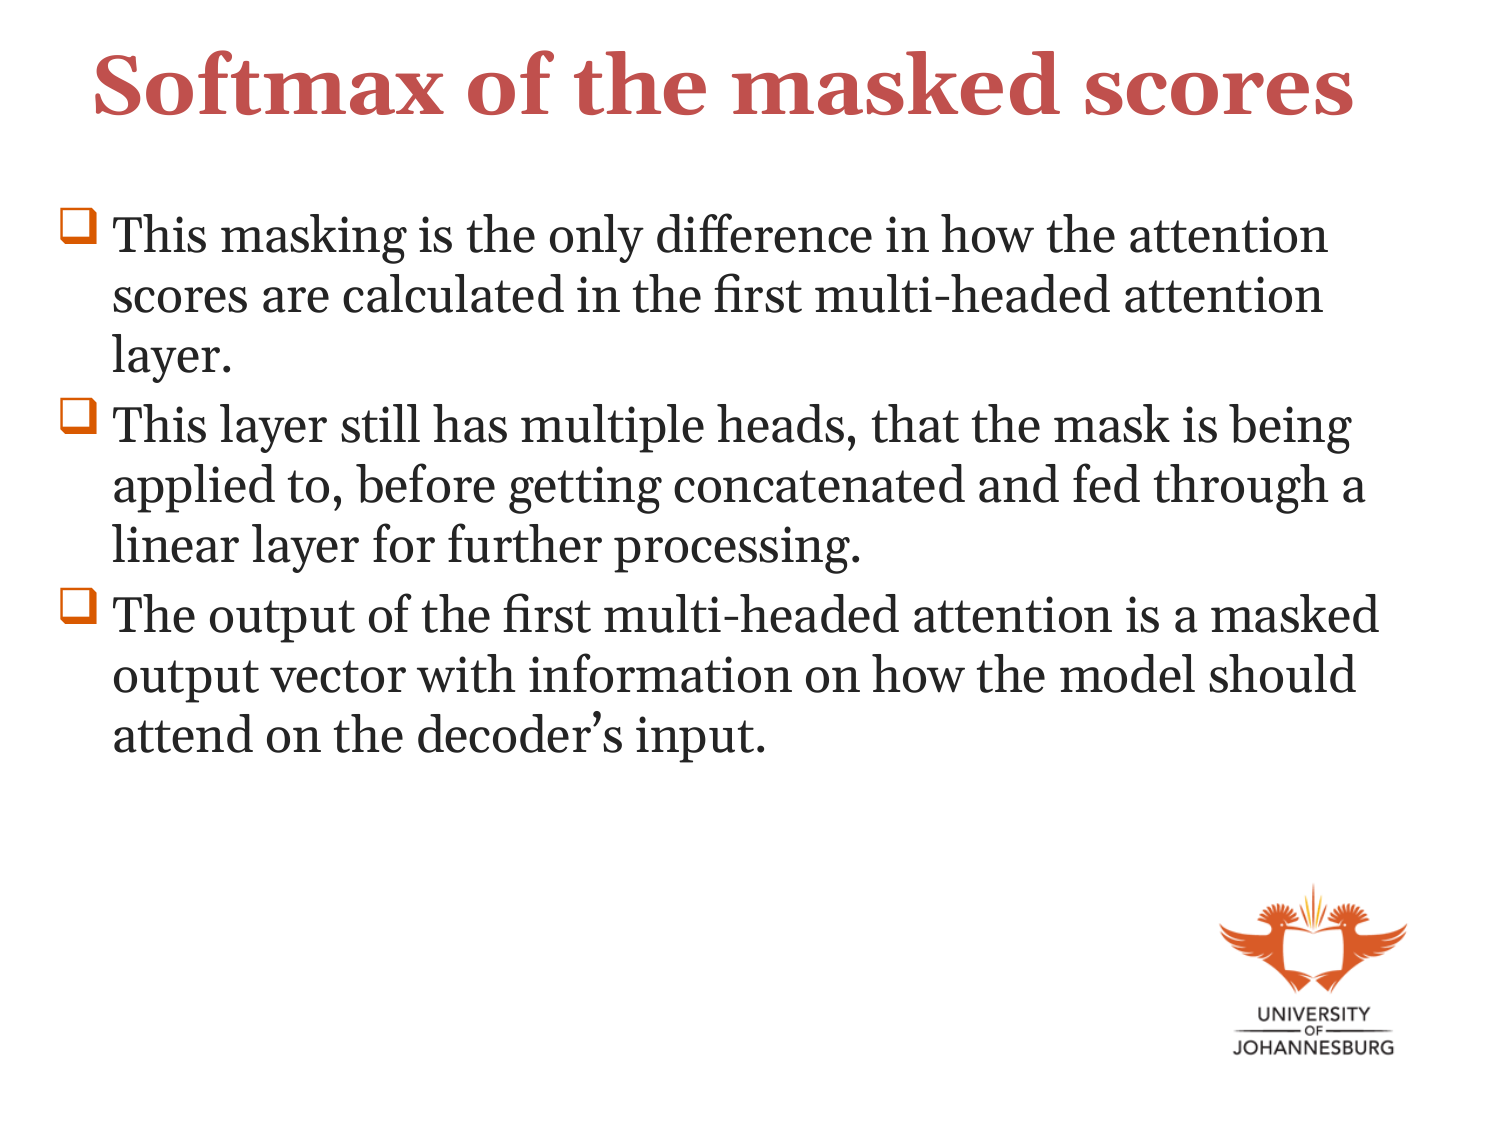

# Softmax of the masked scores
This masking is the only difference in how the attention scores are calculated in the first multi-headed attention layer.
This layer still has multiple heads, that the mask is being applied to, before getting concatenated and fed through a linear layer for further processing.
The output of the first multi-headed attention is a masked output vector with information on how the model should attend on the decoder’s input.